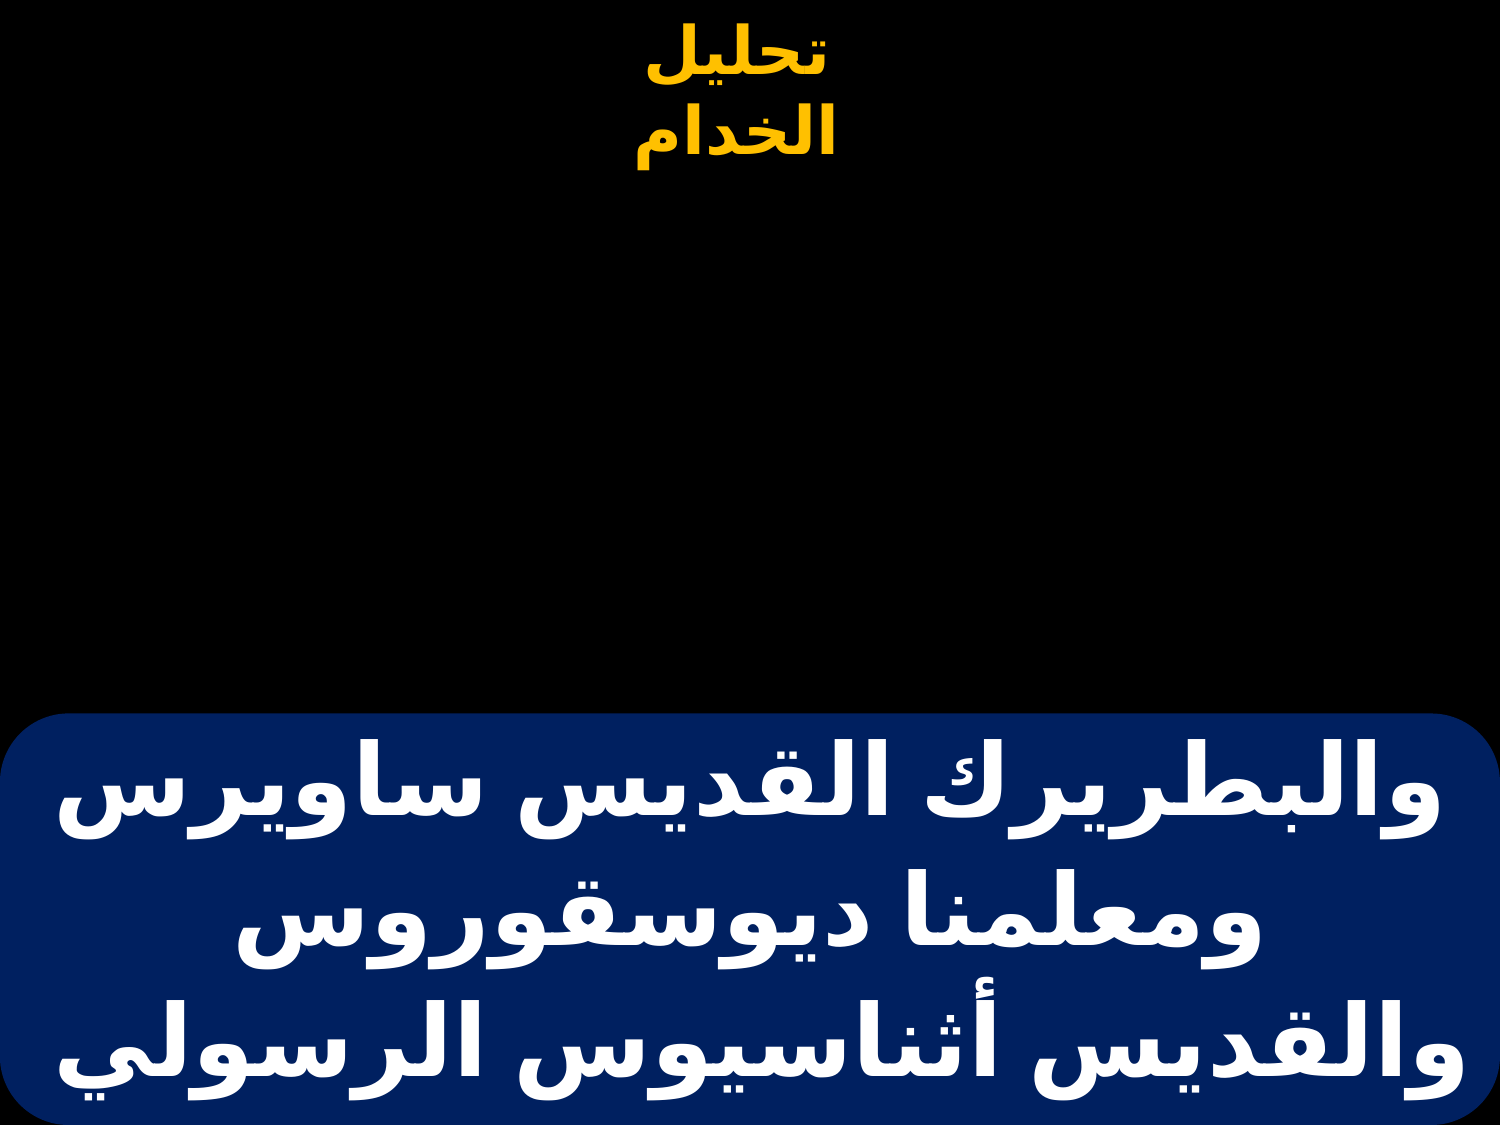

| والبطريرك القديس ساويرس ومعلمنا ديوسقوروس والقديس أثناسيوس الرسولي |
| --- |
#